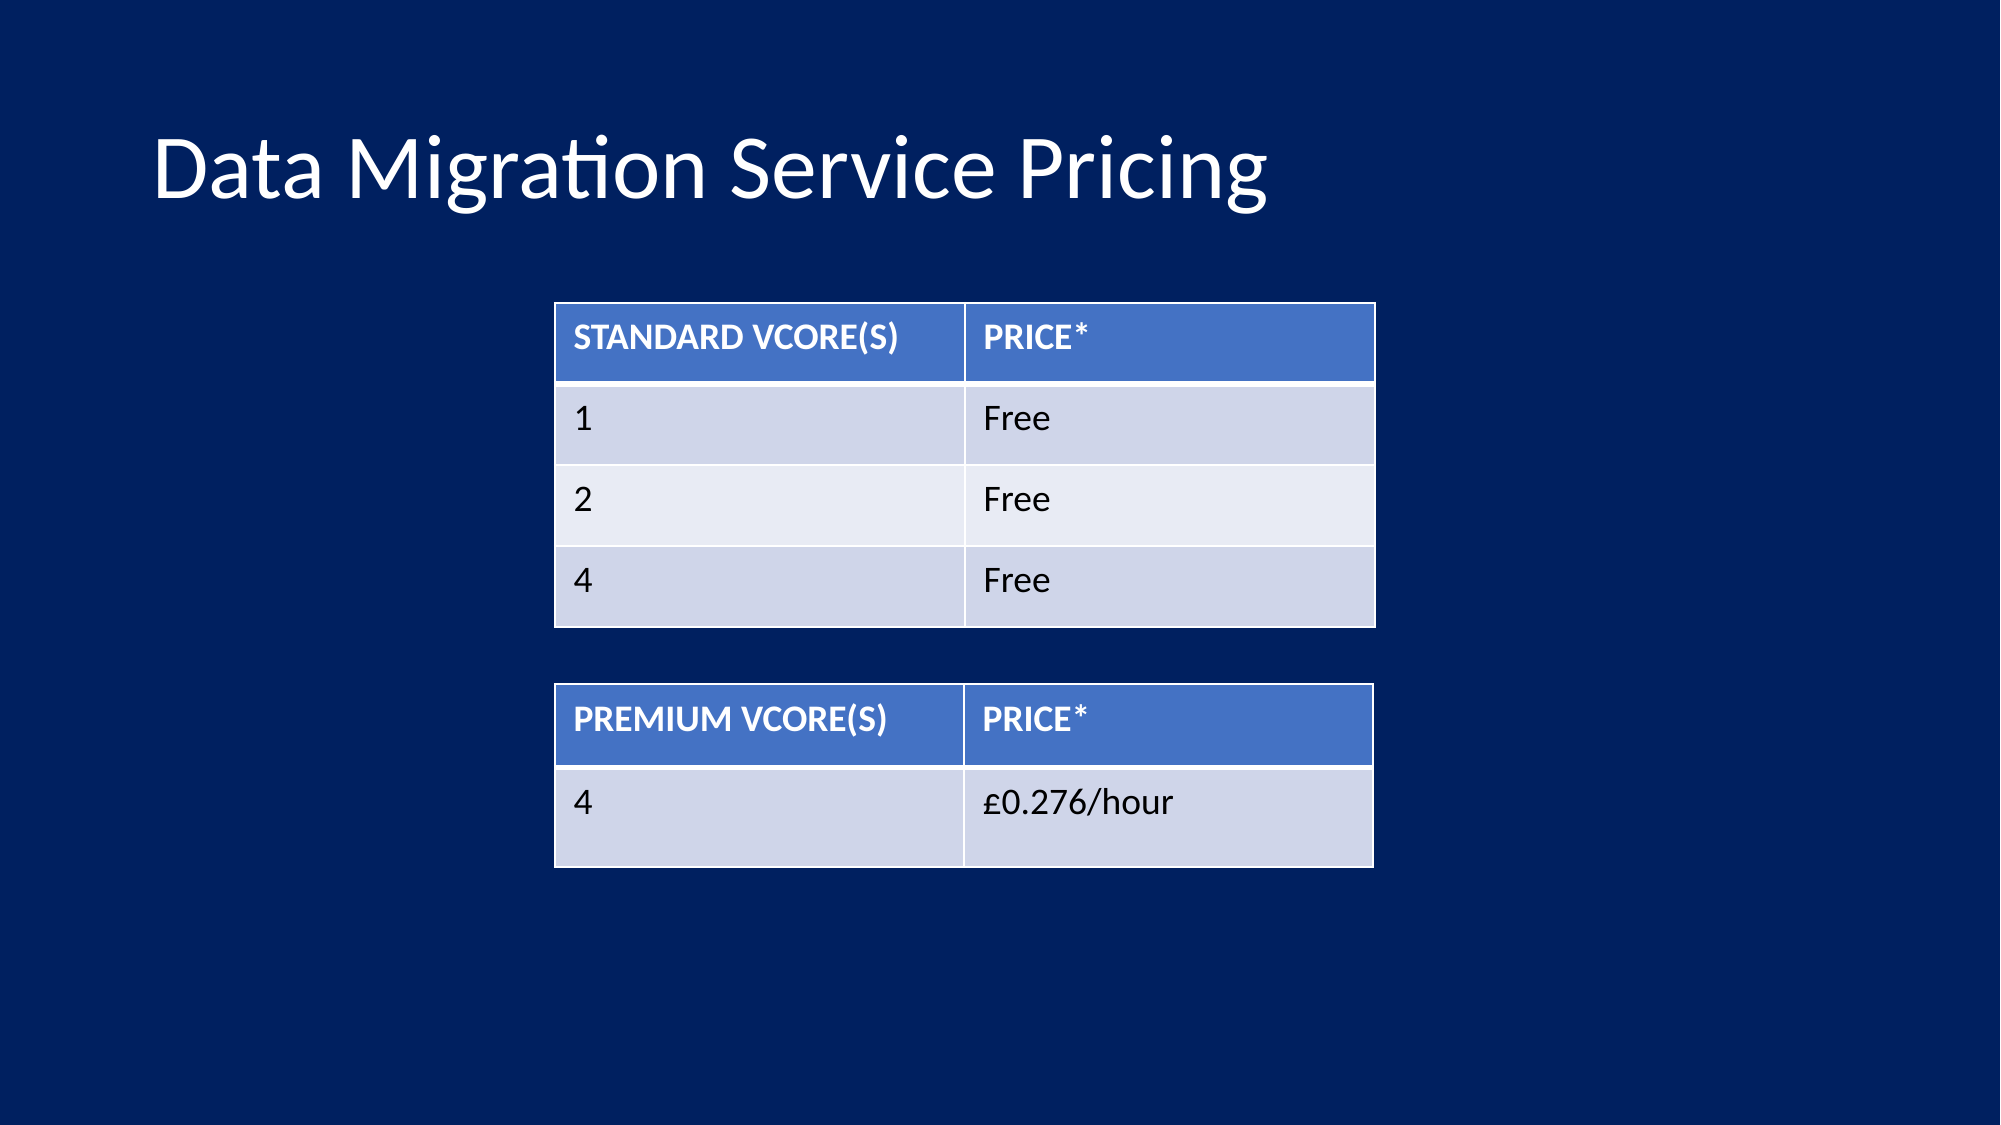

# Data Migration Service Pricing
| Standard VCORE(S) | PRICE\* |
| --- | --- |
| 1 | Free |
| 2 | Free |
| 4 | Free |
| Premium VCORE(S) | PRICE\* |
| --- | --- |
| 4 | £0.276/hour |